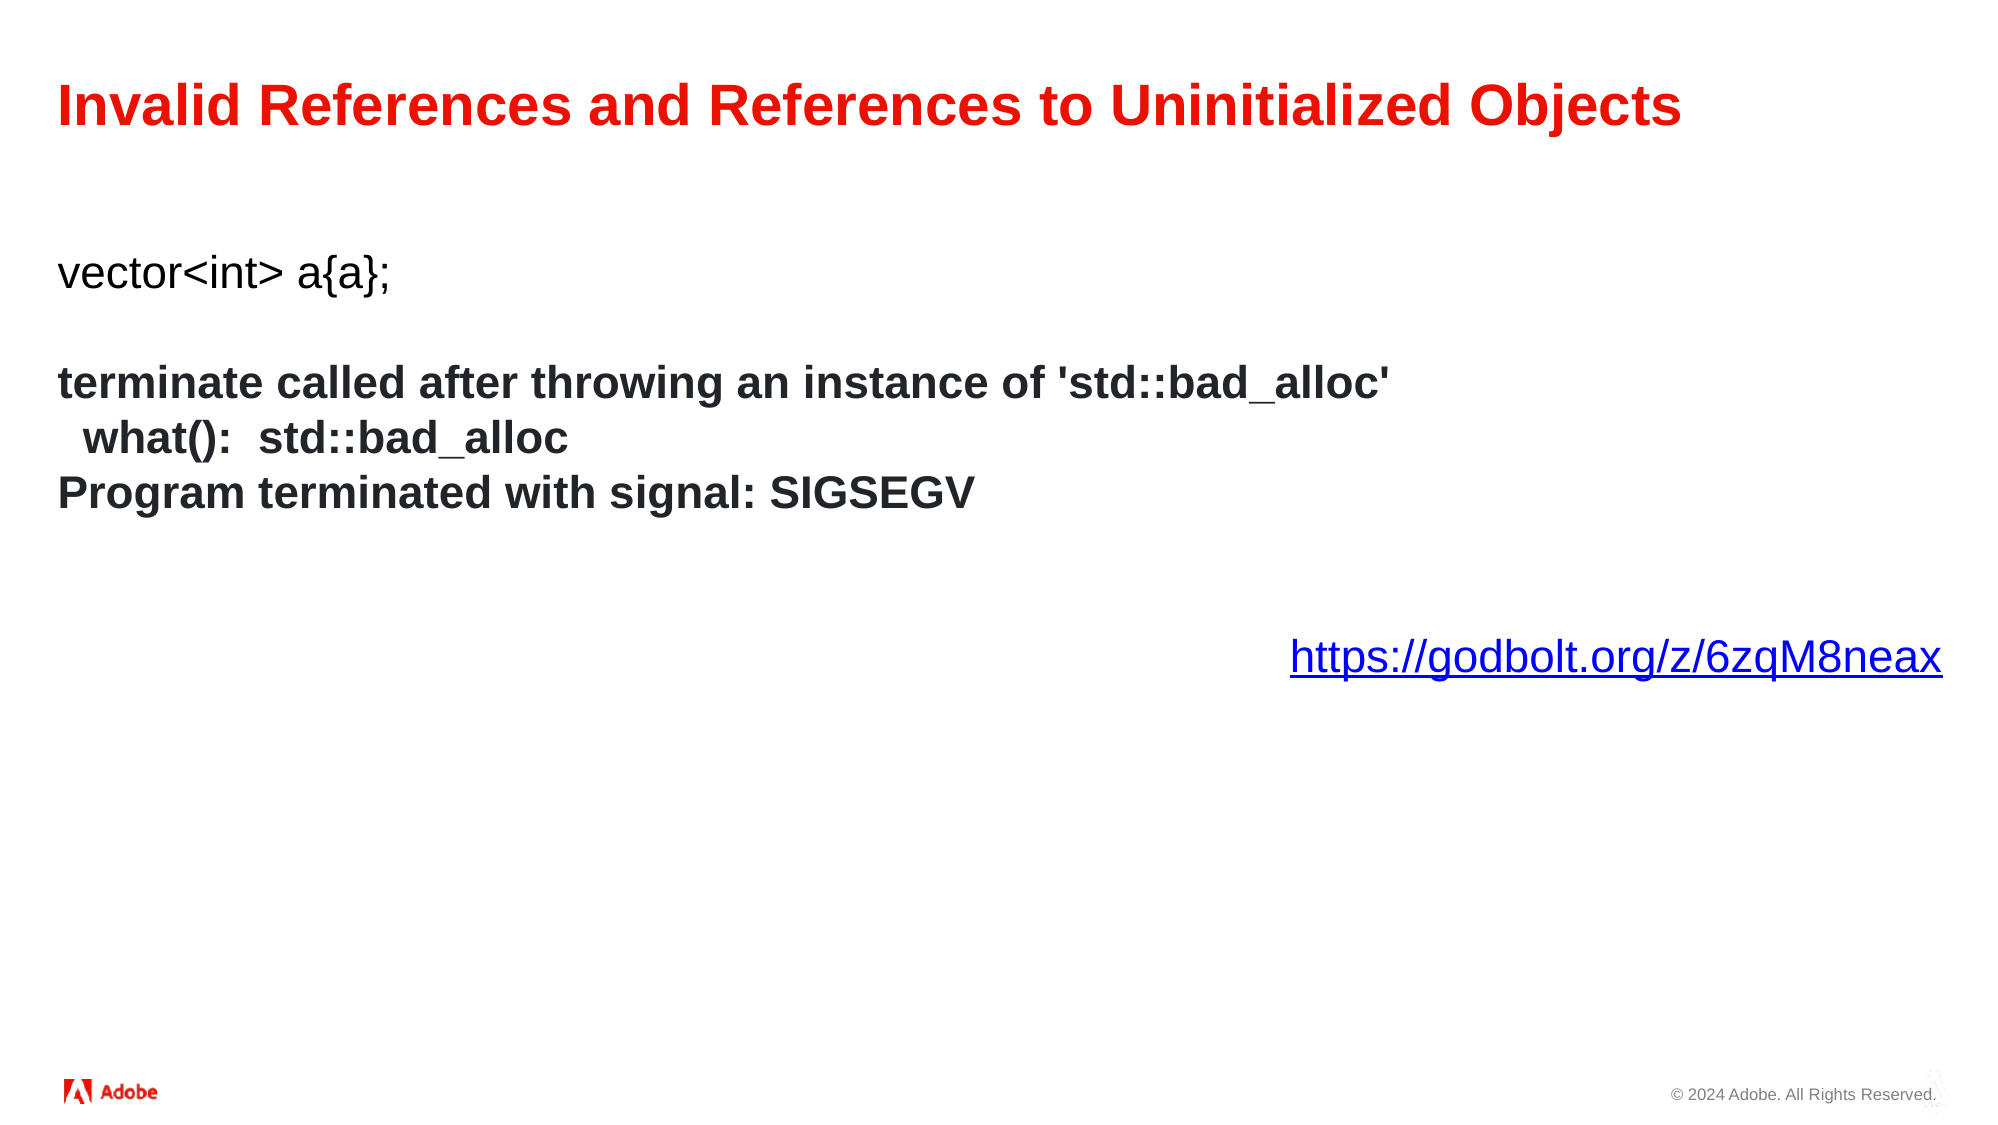

# Invalid References and References to Uninitialized Objects
vector<int> a{a};

terminate called after throwing an instance of 'std::bad_alloc'
  what():  std::bad_alloc
Program terminated with signal: SIGSEGV

https://godbolt.org/z/6zqM8neax
31